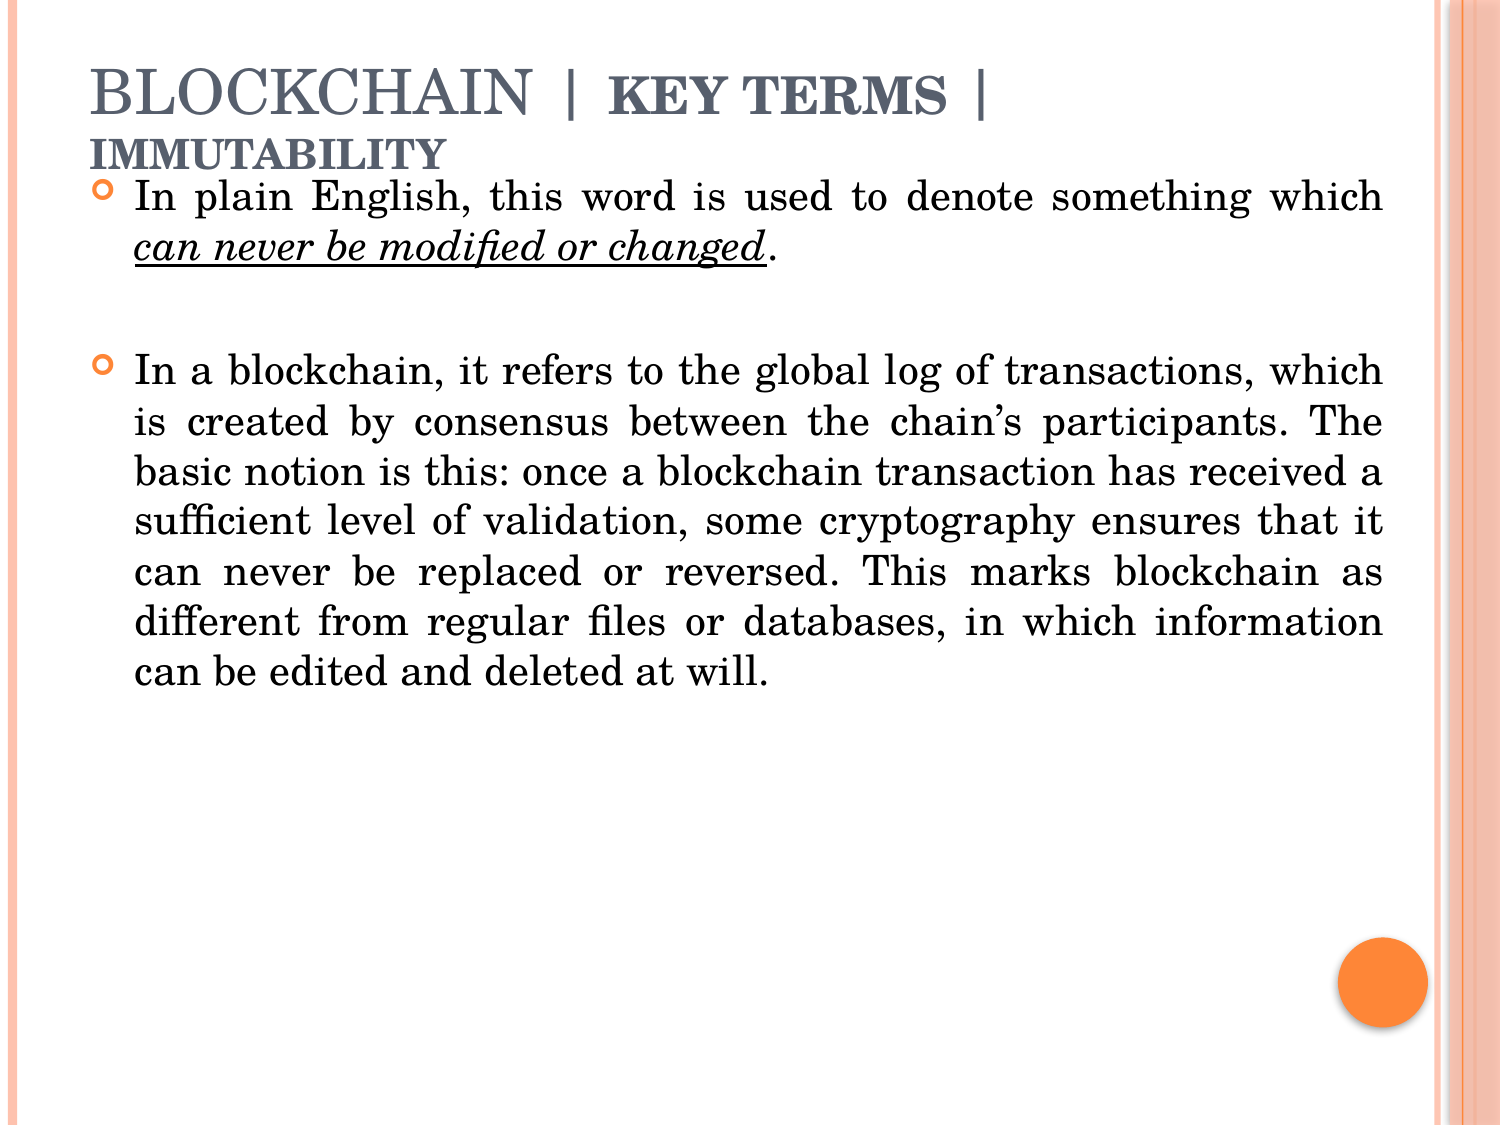

# Blockchain | Key terms | Immutability
In plain English, this word is used to denote something which can never be modified or changed.

In a blockchain, it refers to the global log of transactions, which is created by consensus between the chain’s participants. The basic notion is this: once a blockchain transaction has received a sufficient level of validation, some cryptography ensures that it can never be replaced or reversed. This marks blockchain as different from regular files or databases, in which information can be edited and deleted at will.